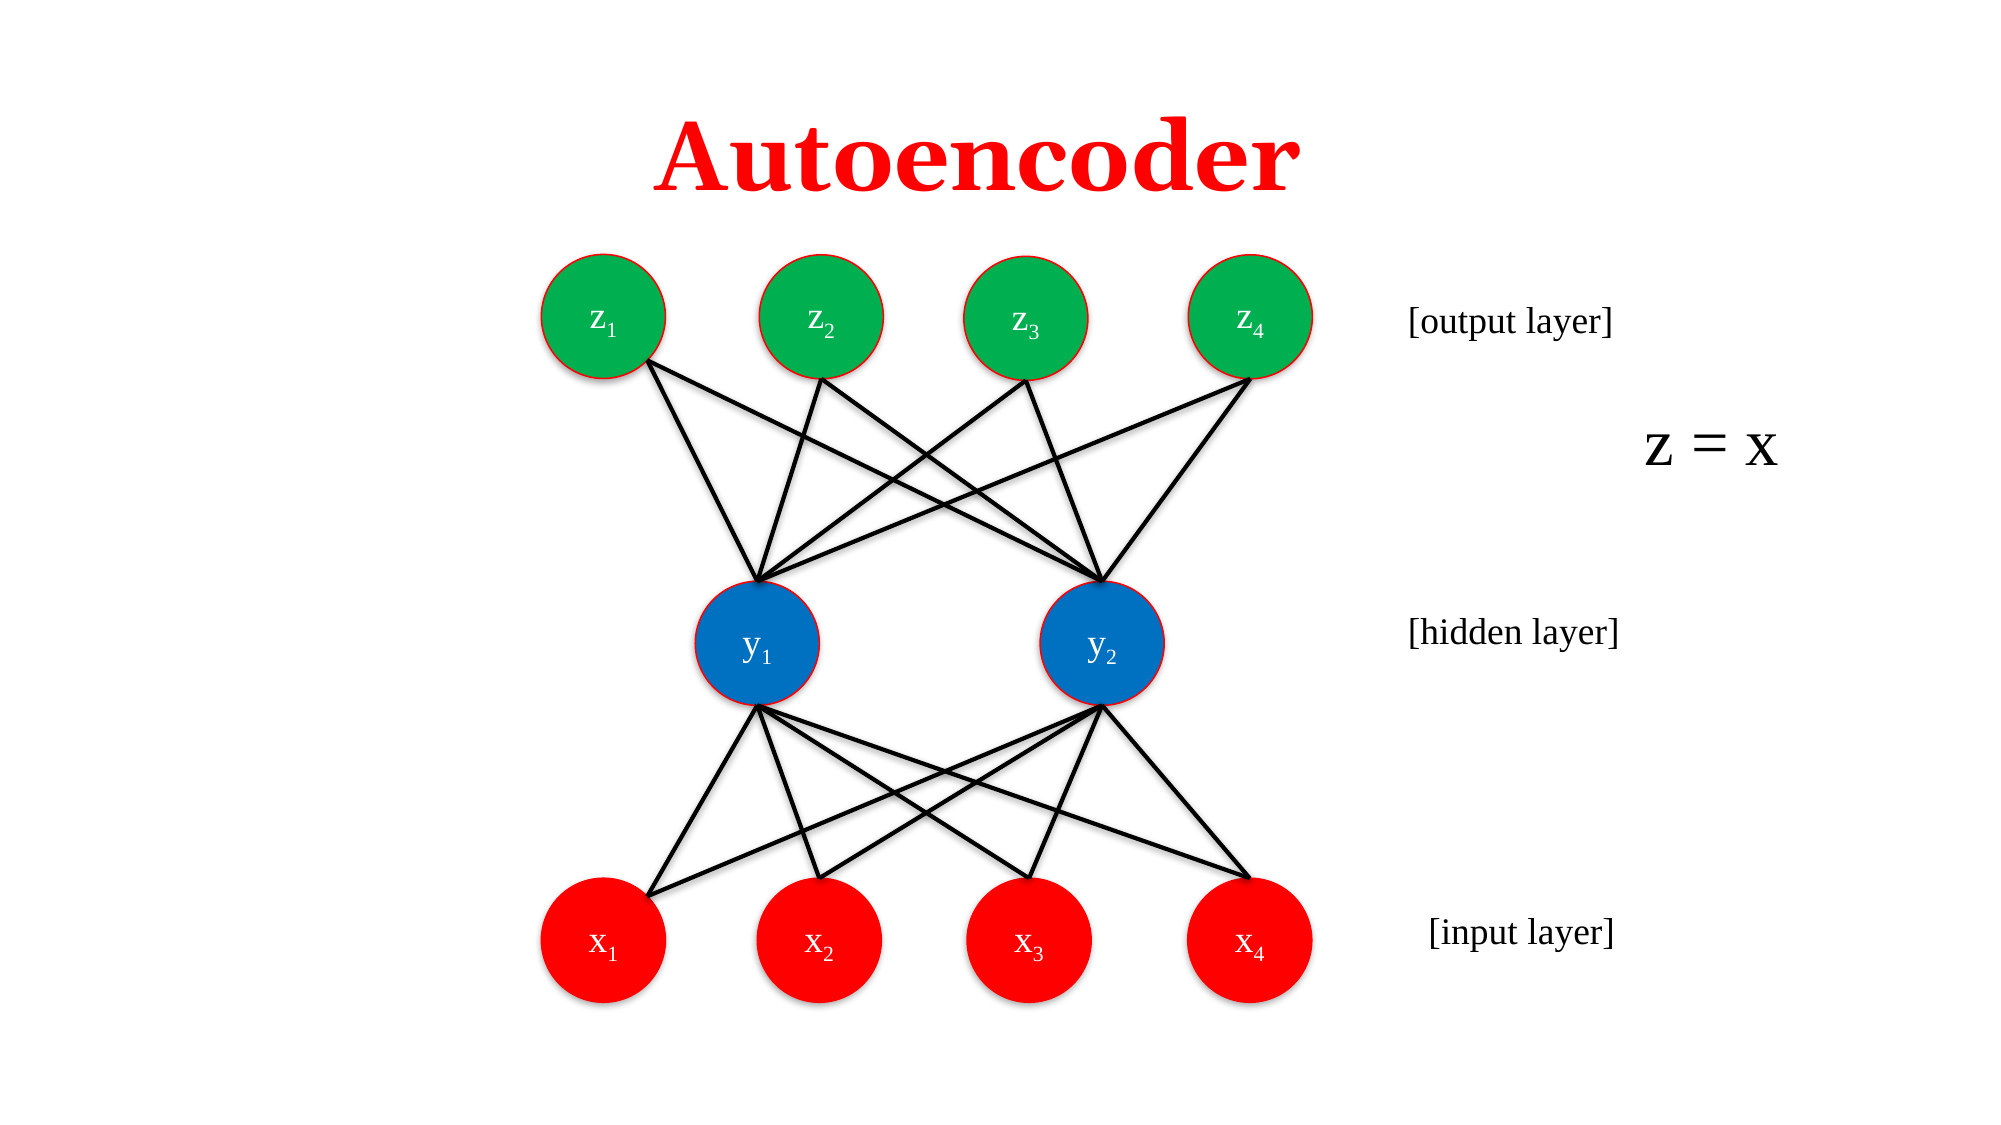

# Autoencoder
z1
z2
z4
z3
[output layer]
z = x
y1
y2
[hidden layer]
x1
x2
x3
x4
[input layer]